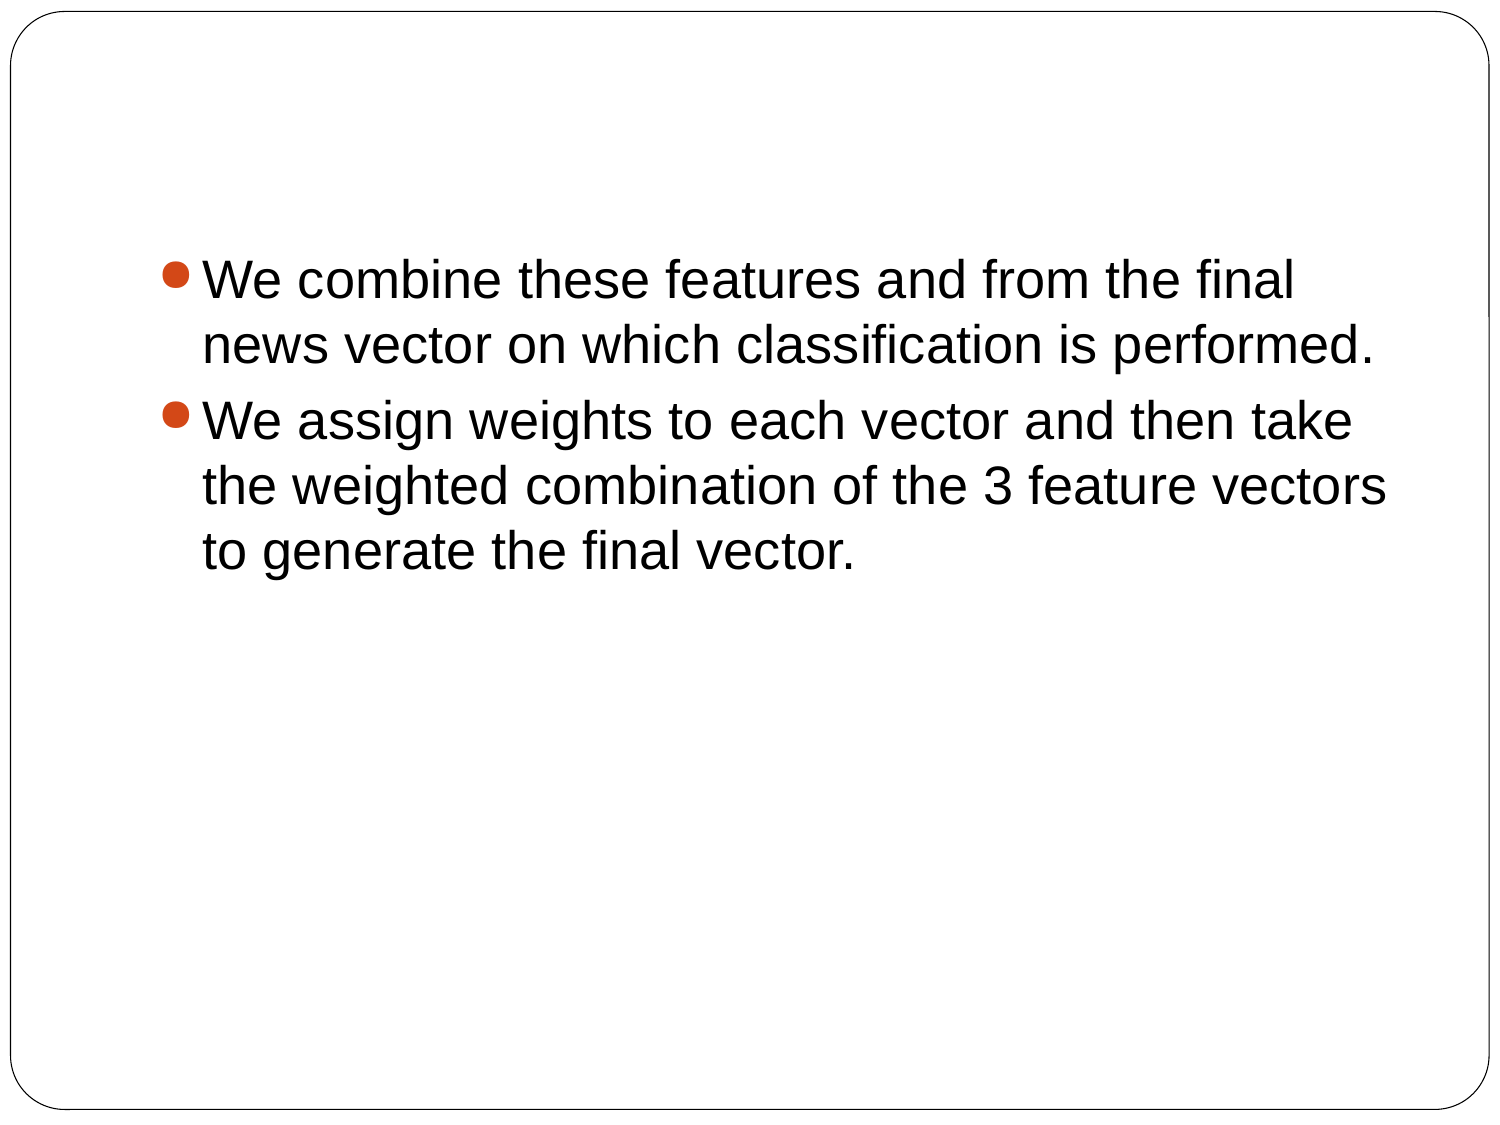

#
We combine these features and from the final news vector on which classification is performed.
We assign weights to each vector and then take the weighted combination of the 3 feature vectors to generate the final vector.